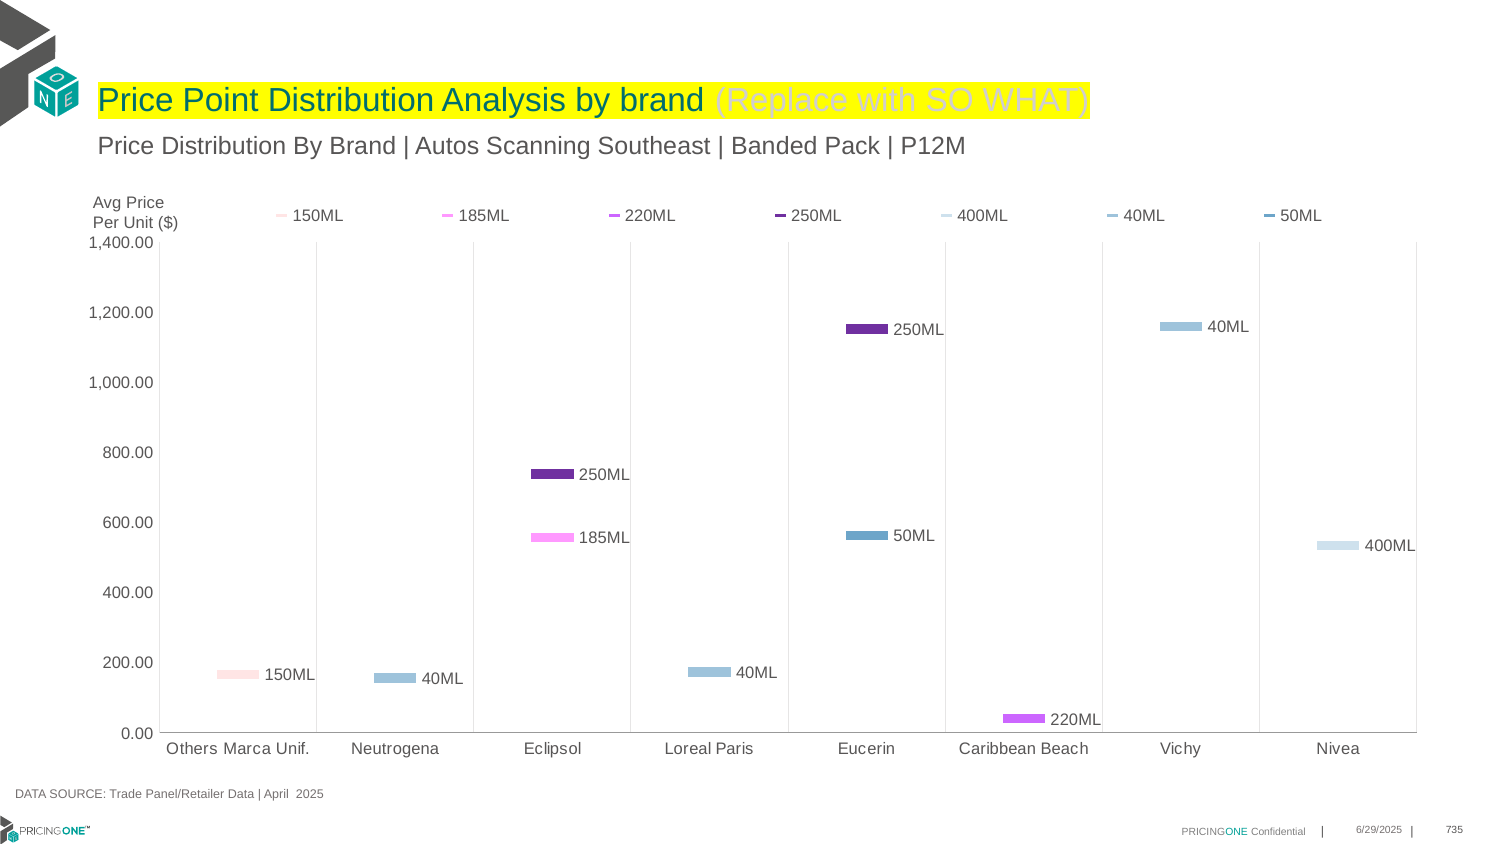

# Price Point Distribution Analysis by brand (Replace with SO WHAT)
Price Distribution By Brand | Autos Scanning Southeast | Banded Pack | P12M

### Chart

| Category | 150ML | 185ML | 220ML | 250ML | 400ML | 40ML | 50ML |
|---|---|---|---|---|---|---|---|
| Others Marca Unif. | 166.118 | None | None | None | None | None | None |
| Neutrogena | None | None | None | None | None | 155.5805 | None |
| Eclipsol | None | 556.3816 | None | 737.7759 | None | None | None |
| Loreal Paris | None | None | None | None | None | 172.7627 | None |
| Eucerin | None | None | None | 1151.75 | None | None | 563.2381 |
| Caribbean Beach | None | None | 39.8793 | None | None | None | None |
| Vichy | None | None | None | None | None | 1158.5 | None |
| Nivea | None | None | None | None | 534.7778 | None | None |
Avg Price
Per Unit ($)
DATA SOURCE: Trade Panel/Retailer Data | April  2025
6/29/2025
735